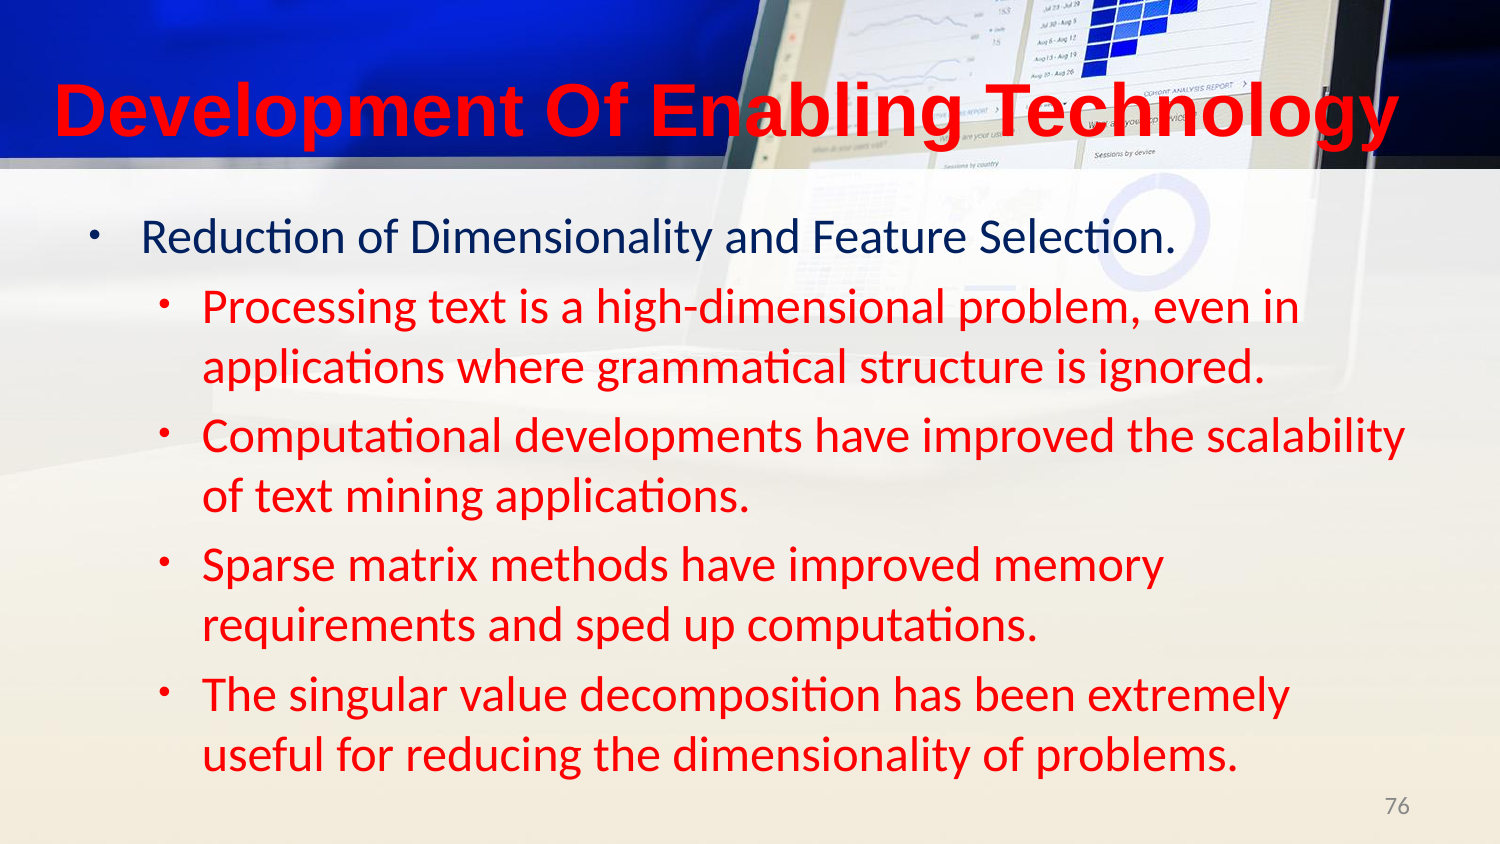

# Development Of Enabling Technology
Reduction of Dimensionality and Feature Selection.
Processing text is a high-dimensional problem, even in applications where grammatical structure is ignored.
Computational developments have improved the scalability of text mining applications.
Sparse matrix methods have improved memory requirements and sped up computations.
The singular value decomposition has been extremely useful for reducing the dimensionality of problems.

76